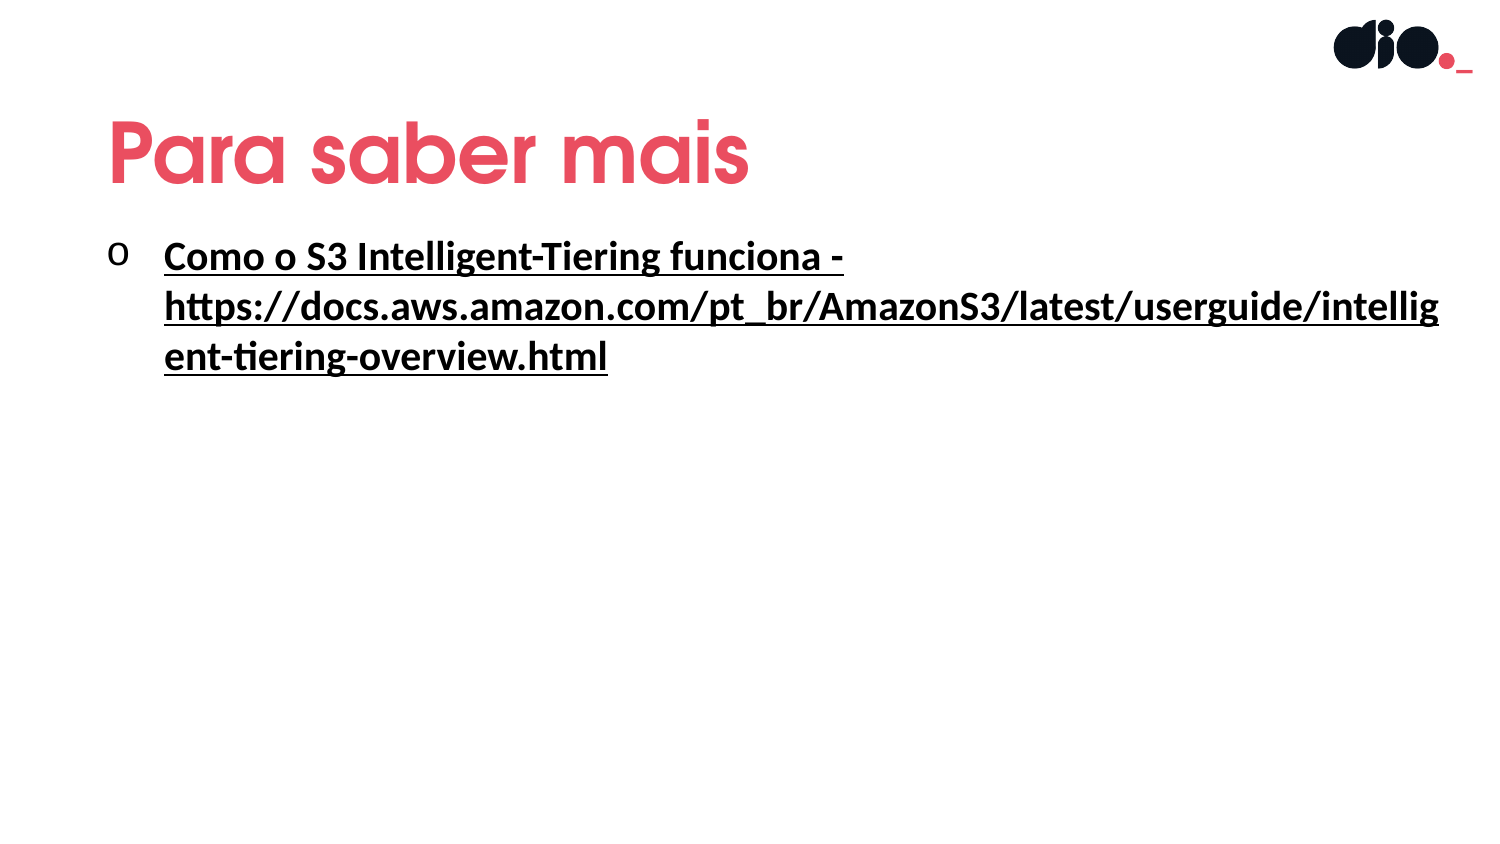

Para saber mais
Como o S3 Intelligent-Tiering funciona - https://docs.aws.amazon.com/pt_br/AmazonS3/latest/userguide/intelligent-tiering-overview.html